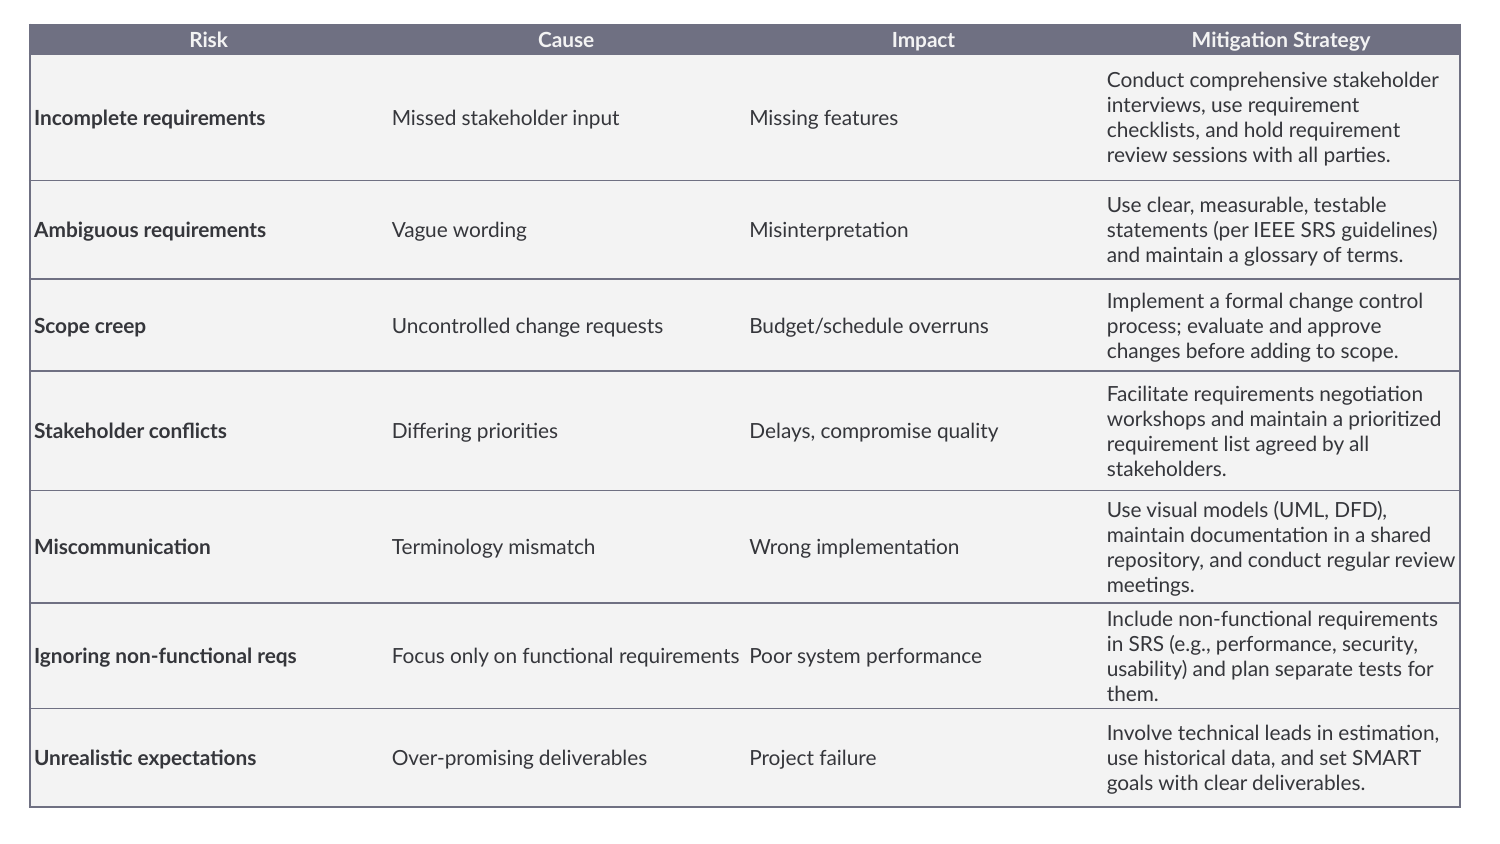

| Risk | Cause | Impact | Mitigation Strategy |
| --- | --- | --- | --- |
| Incomplete requirements | Missed stakeholder input | Missing features | Conduct comprehensive stakeholder interviews, use requirement checklists, and hold requirement review sessions with all parties. |
| Ambiguous requirements | Vague wording | Misinterpretation | Use clear, measurable, testable statements (per IEEE SRS guidelines) and maintain a glossary of terms. |
| Scope creep | Uncontrolled change requests | Budget/schedule overruns | Implement a formal change control process; evaluate and approve changes before adding to scope. |
| Stakeholder conflicts | Differing priorities | Delays, compromise quality | Facilitate requirements negotiation workshops and maintain a prioritized requirement list agreed by all stakeholders. |
| Miscommunication | Terminology mismatch | Wrong implementation | Use visual models (UML, DFD), maintain documentation in a shared repository, and conduct regular review meetings. |
| Ignoring non-functional reqs | Focus only on functional requirements | Poor system performance | Include non-functional requirements in SRS (e.g., performance, security, usability) and plan separate tests for them. |
| Unrealistic expectations | Over-promising deliverables | Project failure | Involve technical leads in estimation, use historical data, and set SMART goals with clear deliverables. |